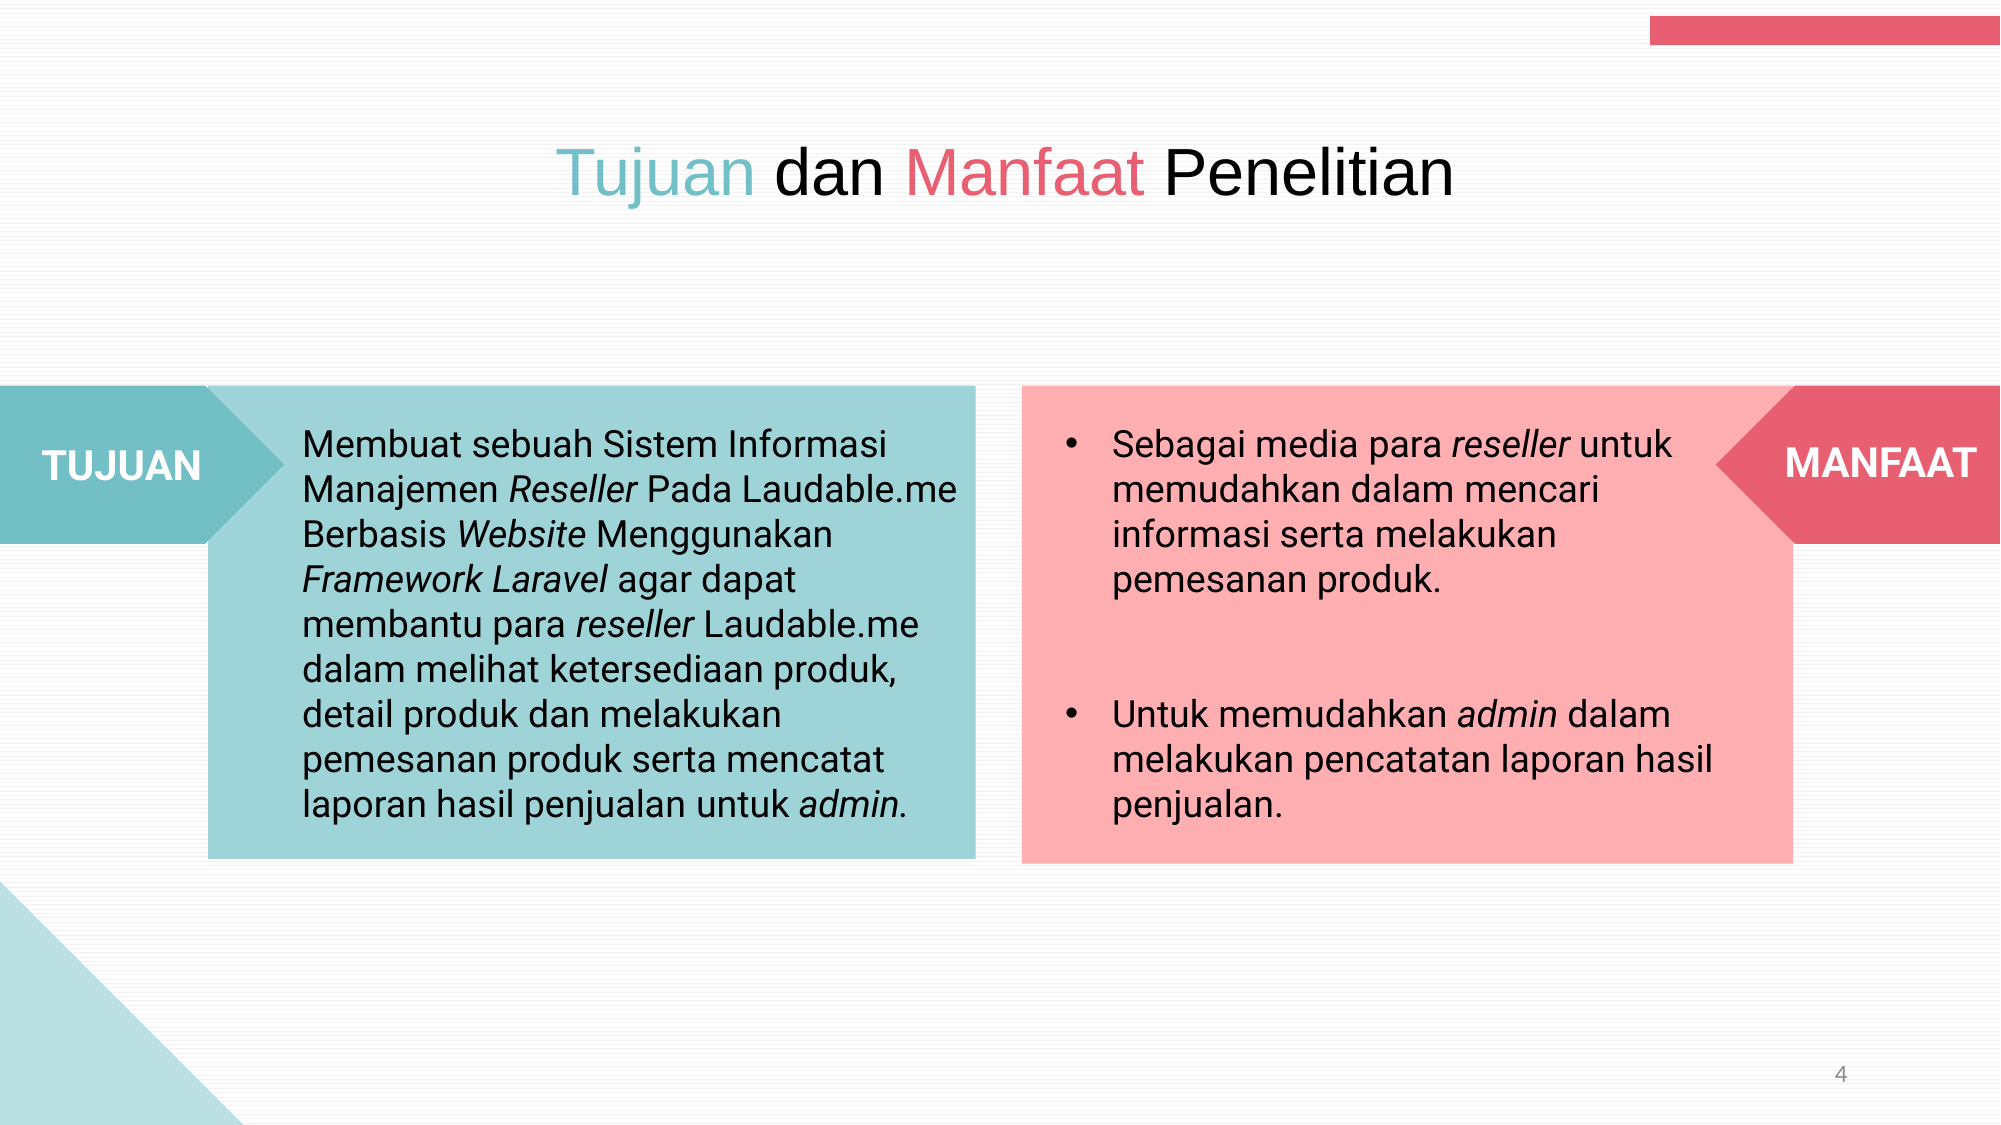

Tujuan dan Manfaat Penelitian

Membuat sebuah Sistem Informasi Manajemen Reseller Pada Laudable.me Berbasis Website Menggunakan Framework Laravel agar dapat membantu para reseller Laudable.me dalam melihat ketersediaan produk, detail produk dan melakukan pemesanan produk serta mencatat laporan hasil penjualan untuk admin.
Sebagai media para reseller untuk memudahkan dalam mencari informasi serta melakukan pemesanan produk.

Untuk memudahkan admin dalam melakukan pencatatan laporan hasil penjualan.
MANFAAT
TUJUAN

4